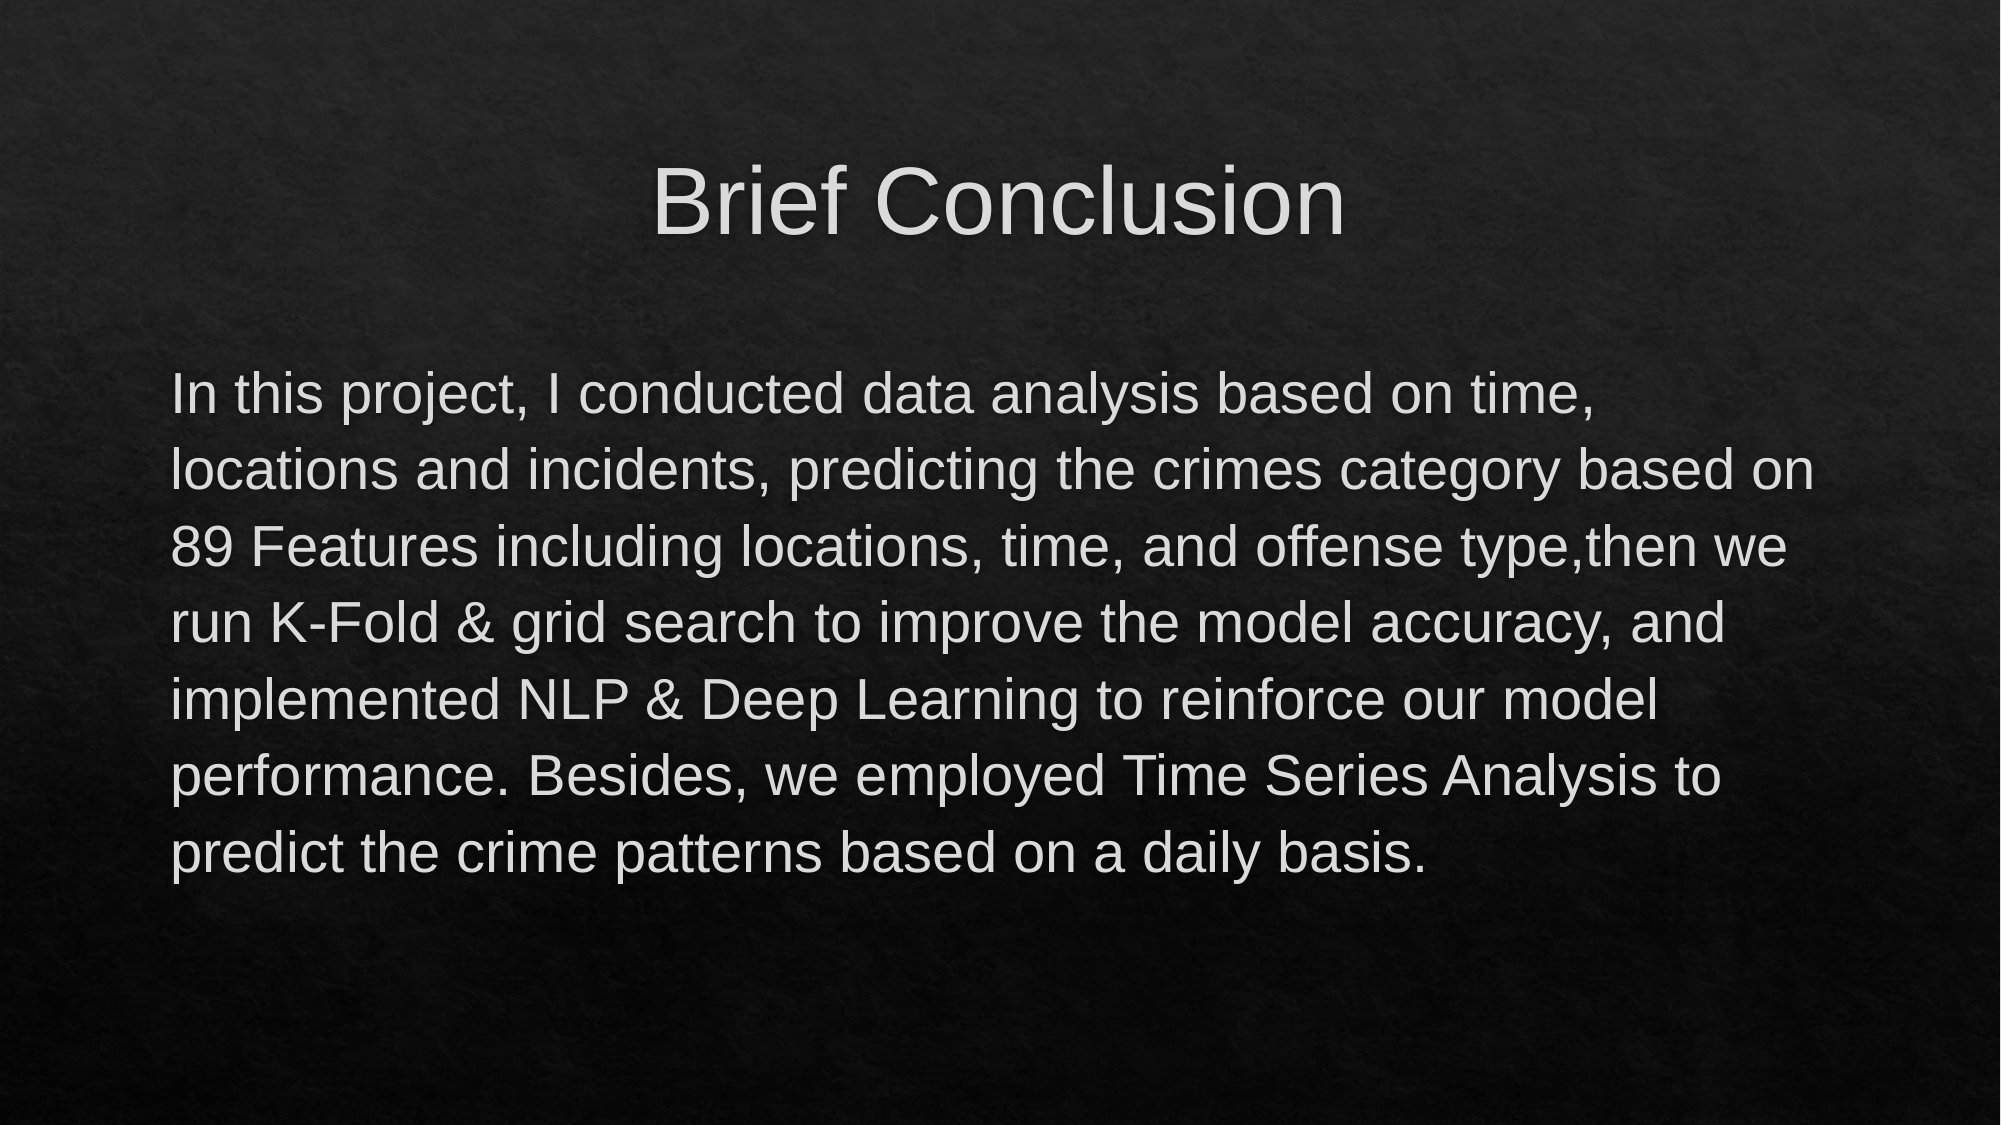

# Brief Conclusion
In this project, I conducted data analysis based on time, locations and incidents, predicting the crimes category based on 89 Features including locations, time, and offense type,then we run K-Fold & grid search to improve the model accuracy, and implemented NLP & Deep Learning to reinforce our model performance. Besides, we employed Time Series Analysis to predict the crime patterns based on a daily basis.